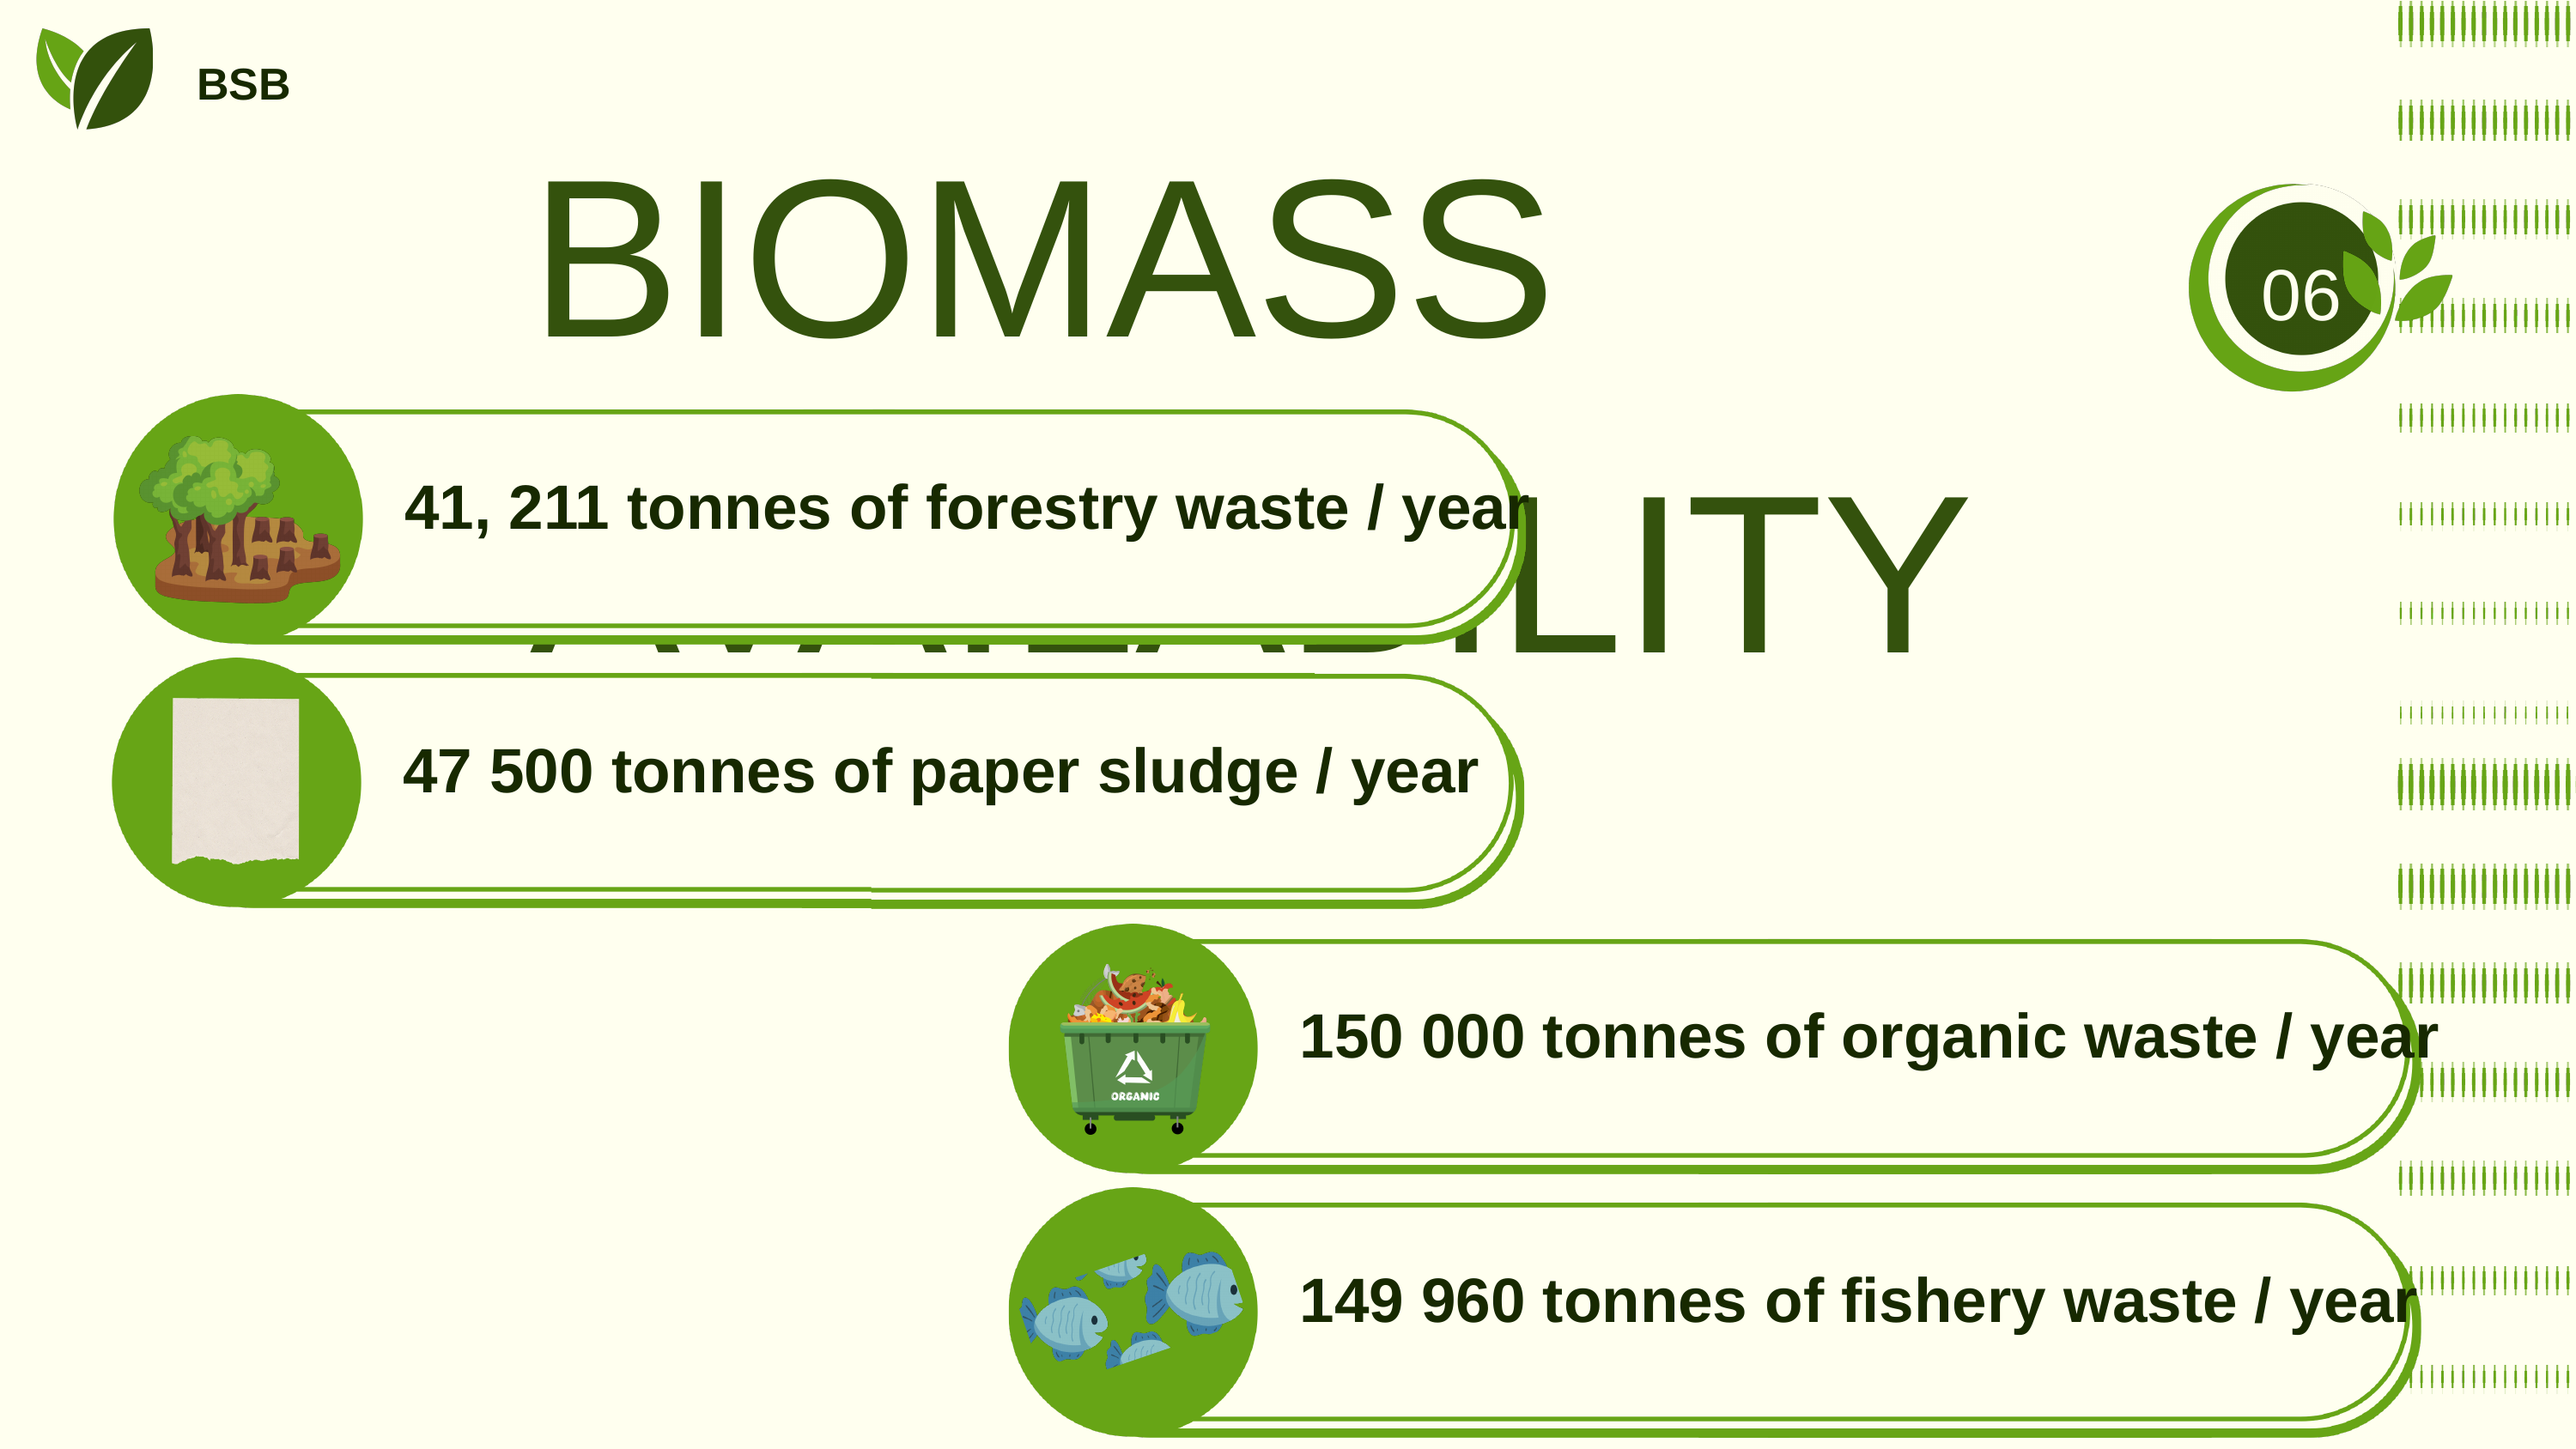

BSB
BIOMASS AVAILABILITY

06

41, 211 tonnes of forestry waste / year

47 500 tonnes of paper sludge / year

150 000 tonnes of organic waste / year

149 960 tonnes of fishery waste / year